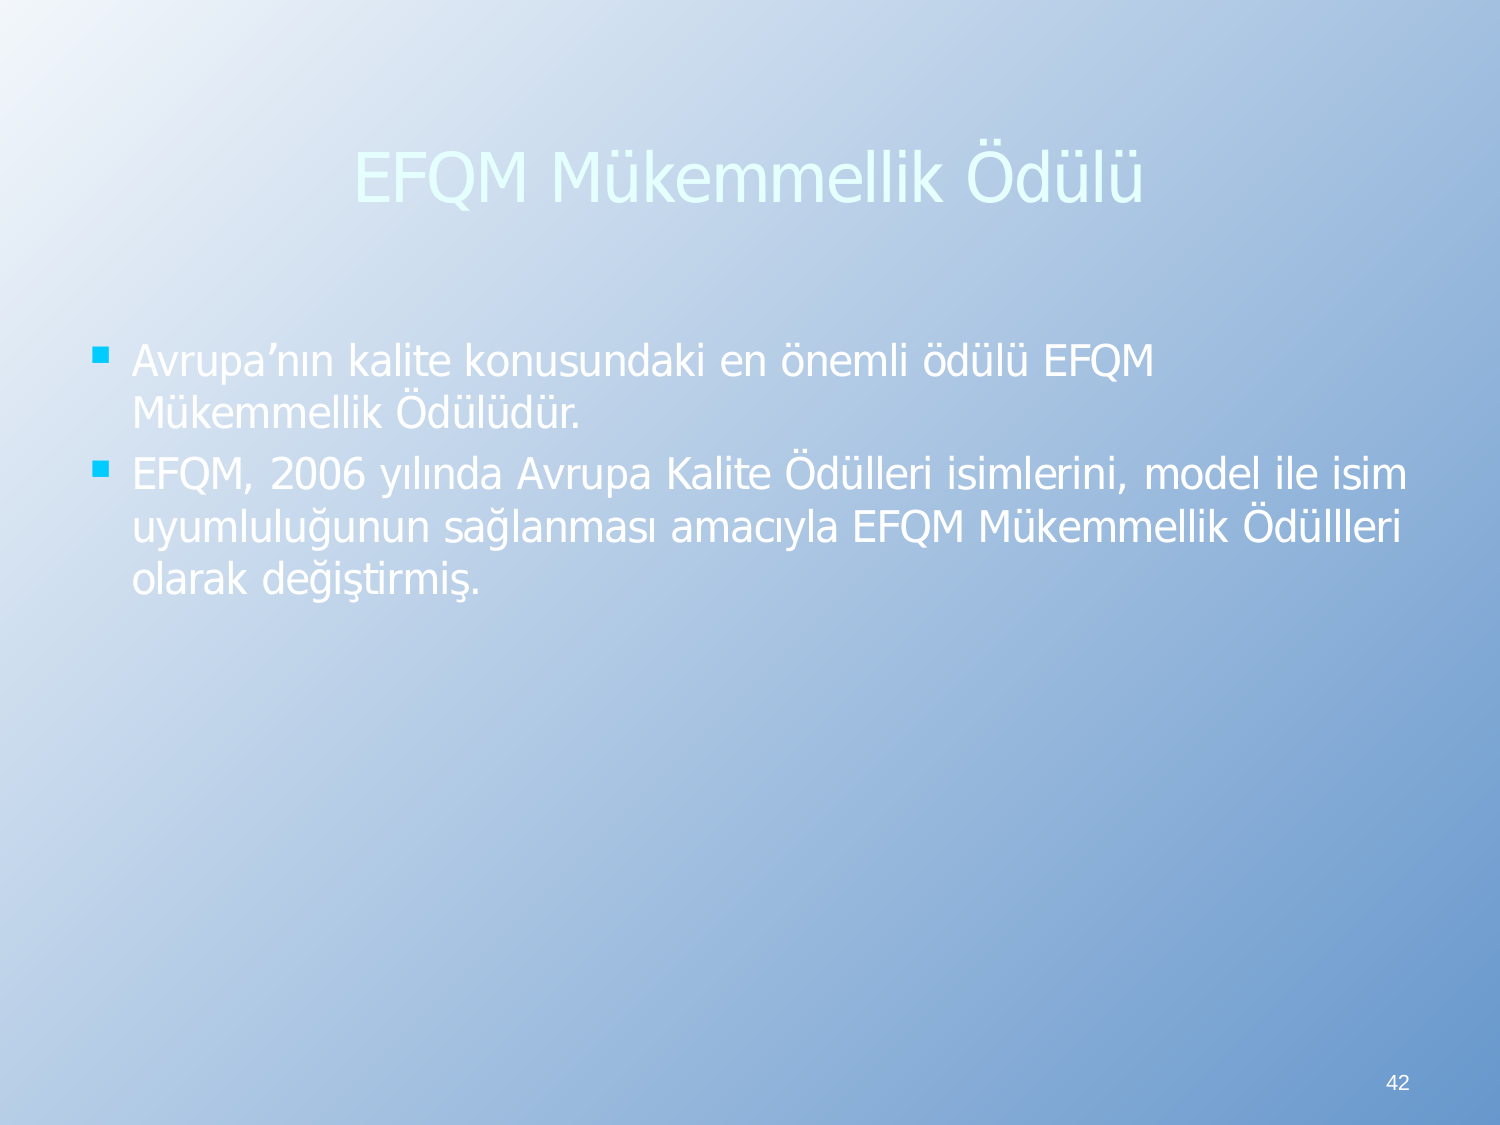

# EFQM Mükemmellik Ödülü
Avrupa’nın kalite konusundaki en önemli ödülü EFQM Mükemmellik Ödülüdür.
EFQM, 2006 yılında Avrupa Kalite Ödülleri isimlerini, model ile isim uyumluluğunun sağlanması amacıyla EFQM Mükemmellik Ödüllleri olarak değiştirmiş.
42